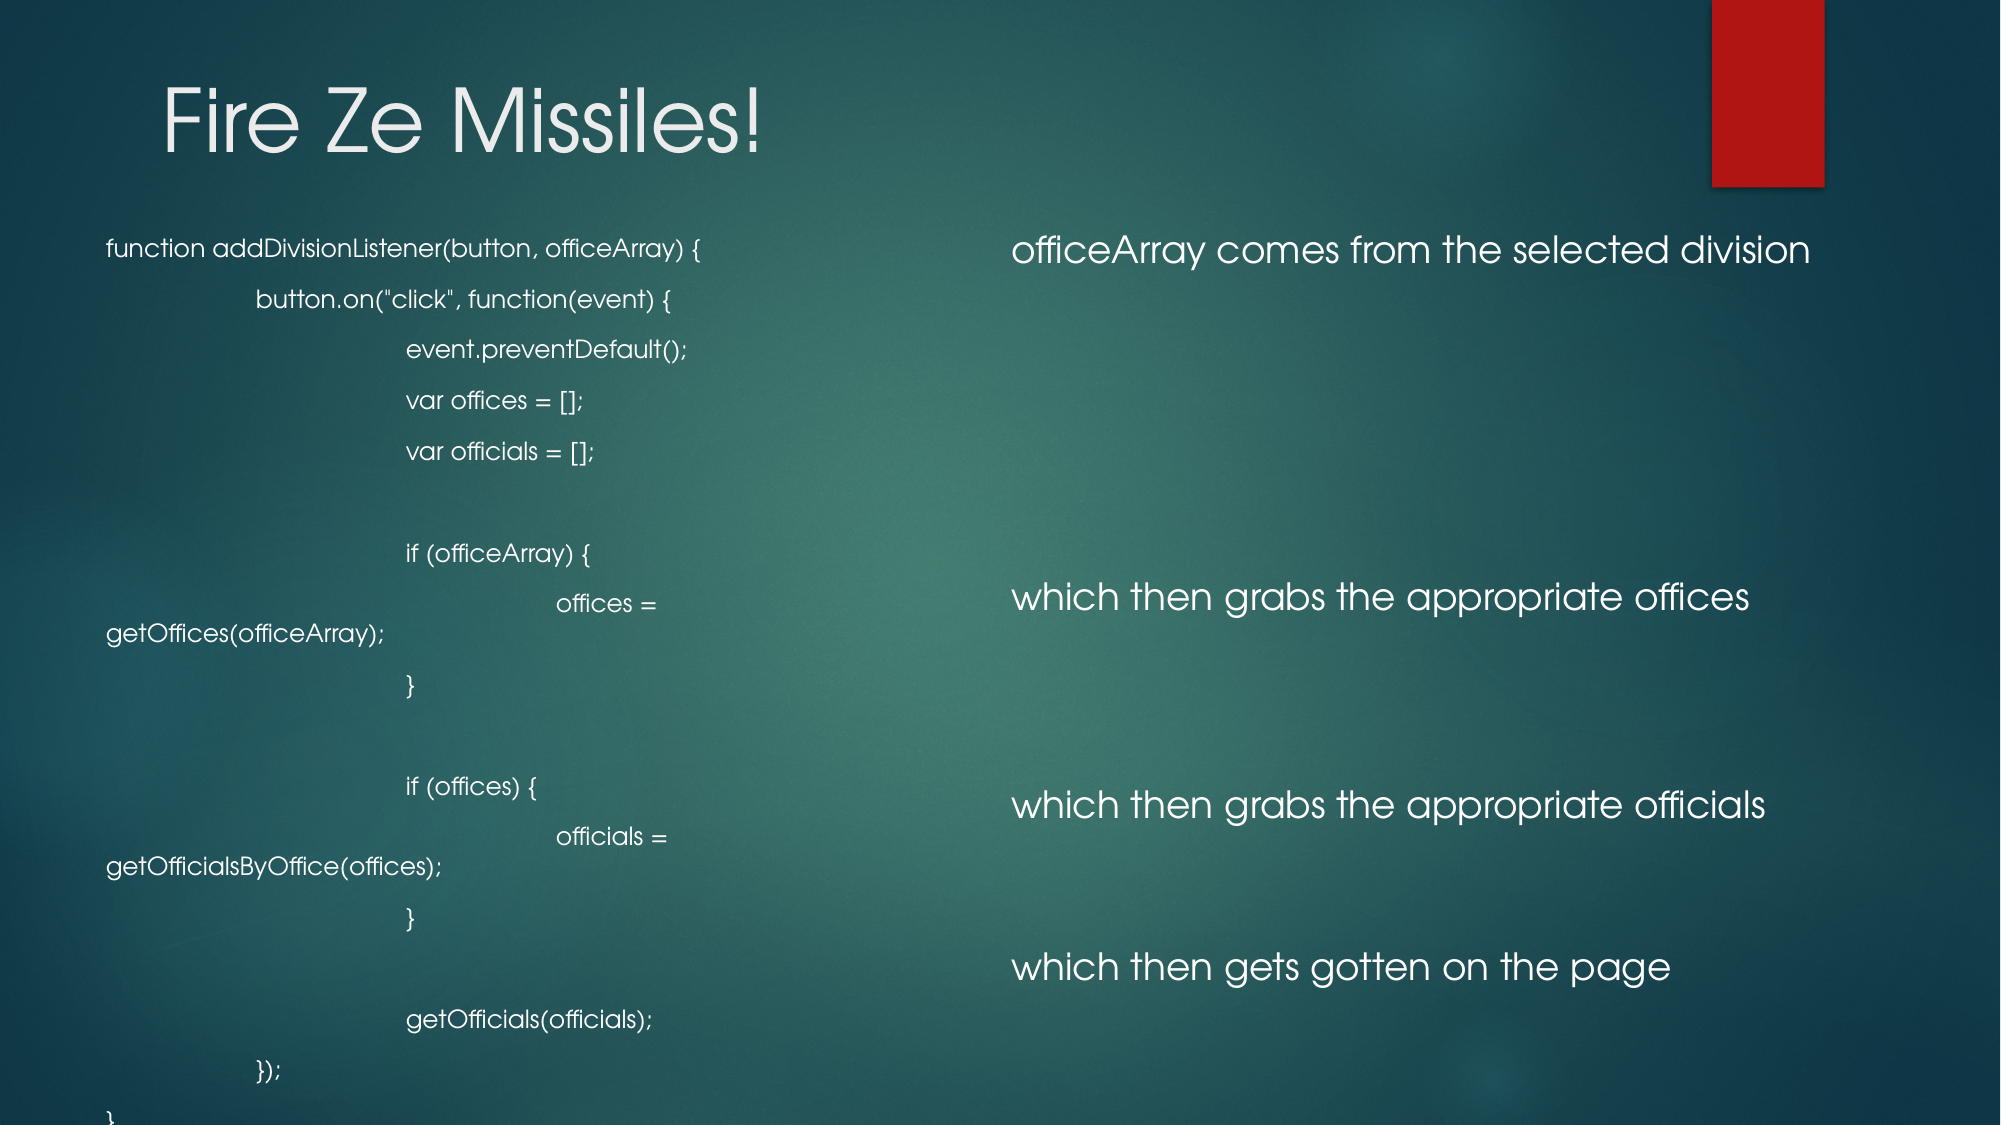

# Fire Ze Missiles!
officeArray comes from the selected division

function addDivisionListener(button, officeArray) {
	button.on("click", function(event) {
		event.preventDefault();
		var offices = [];
		var officials = [];

		if (officeArray) {
			offices = getOffices(officeArray);
		}

		if (offices) {
			officials = getOfficialsByOffice(offices);
		}

		getOfficials(officials);
	});
}
which then grabs the appropriate offices

which then grabs the appropriate officials
which then gets gotten on the page